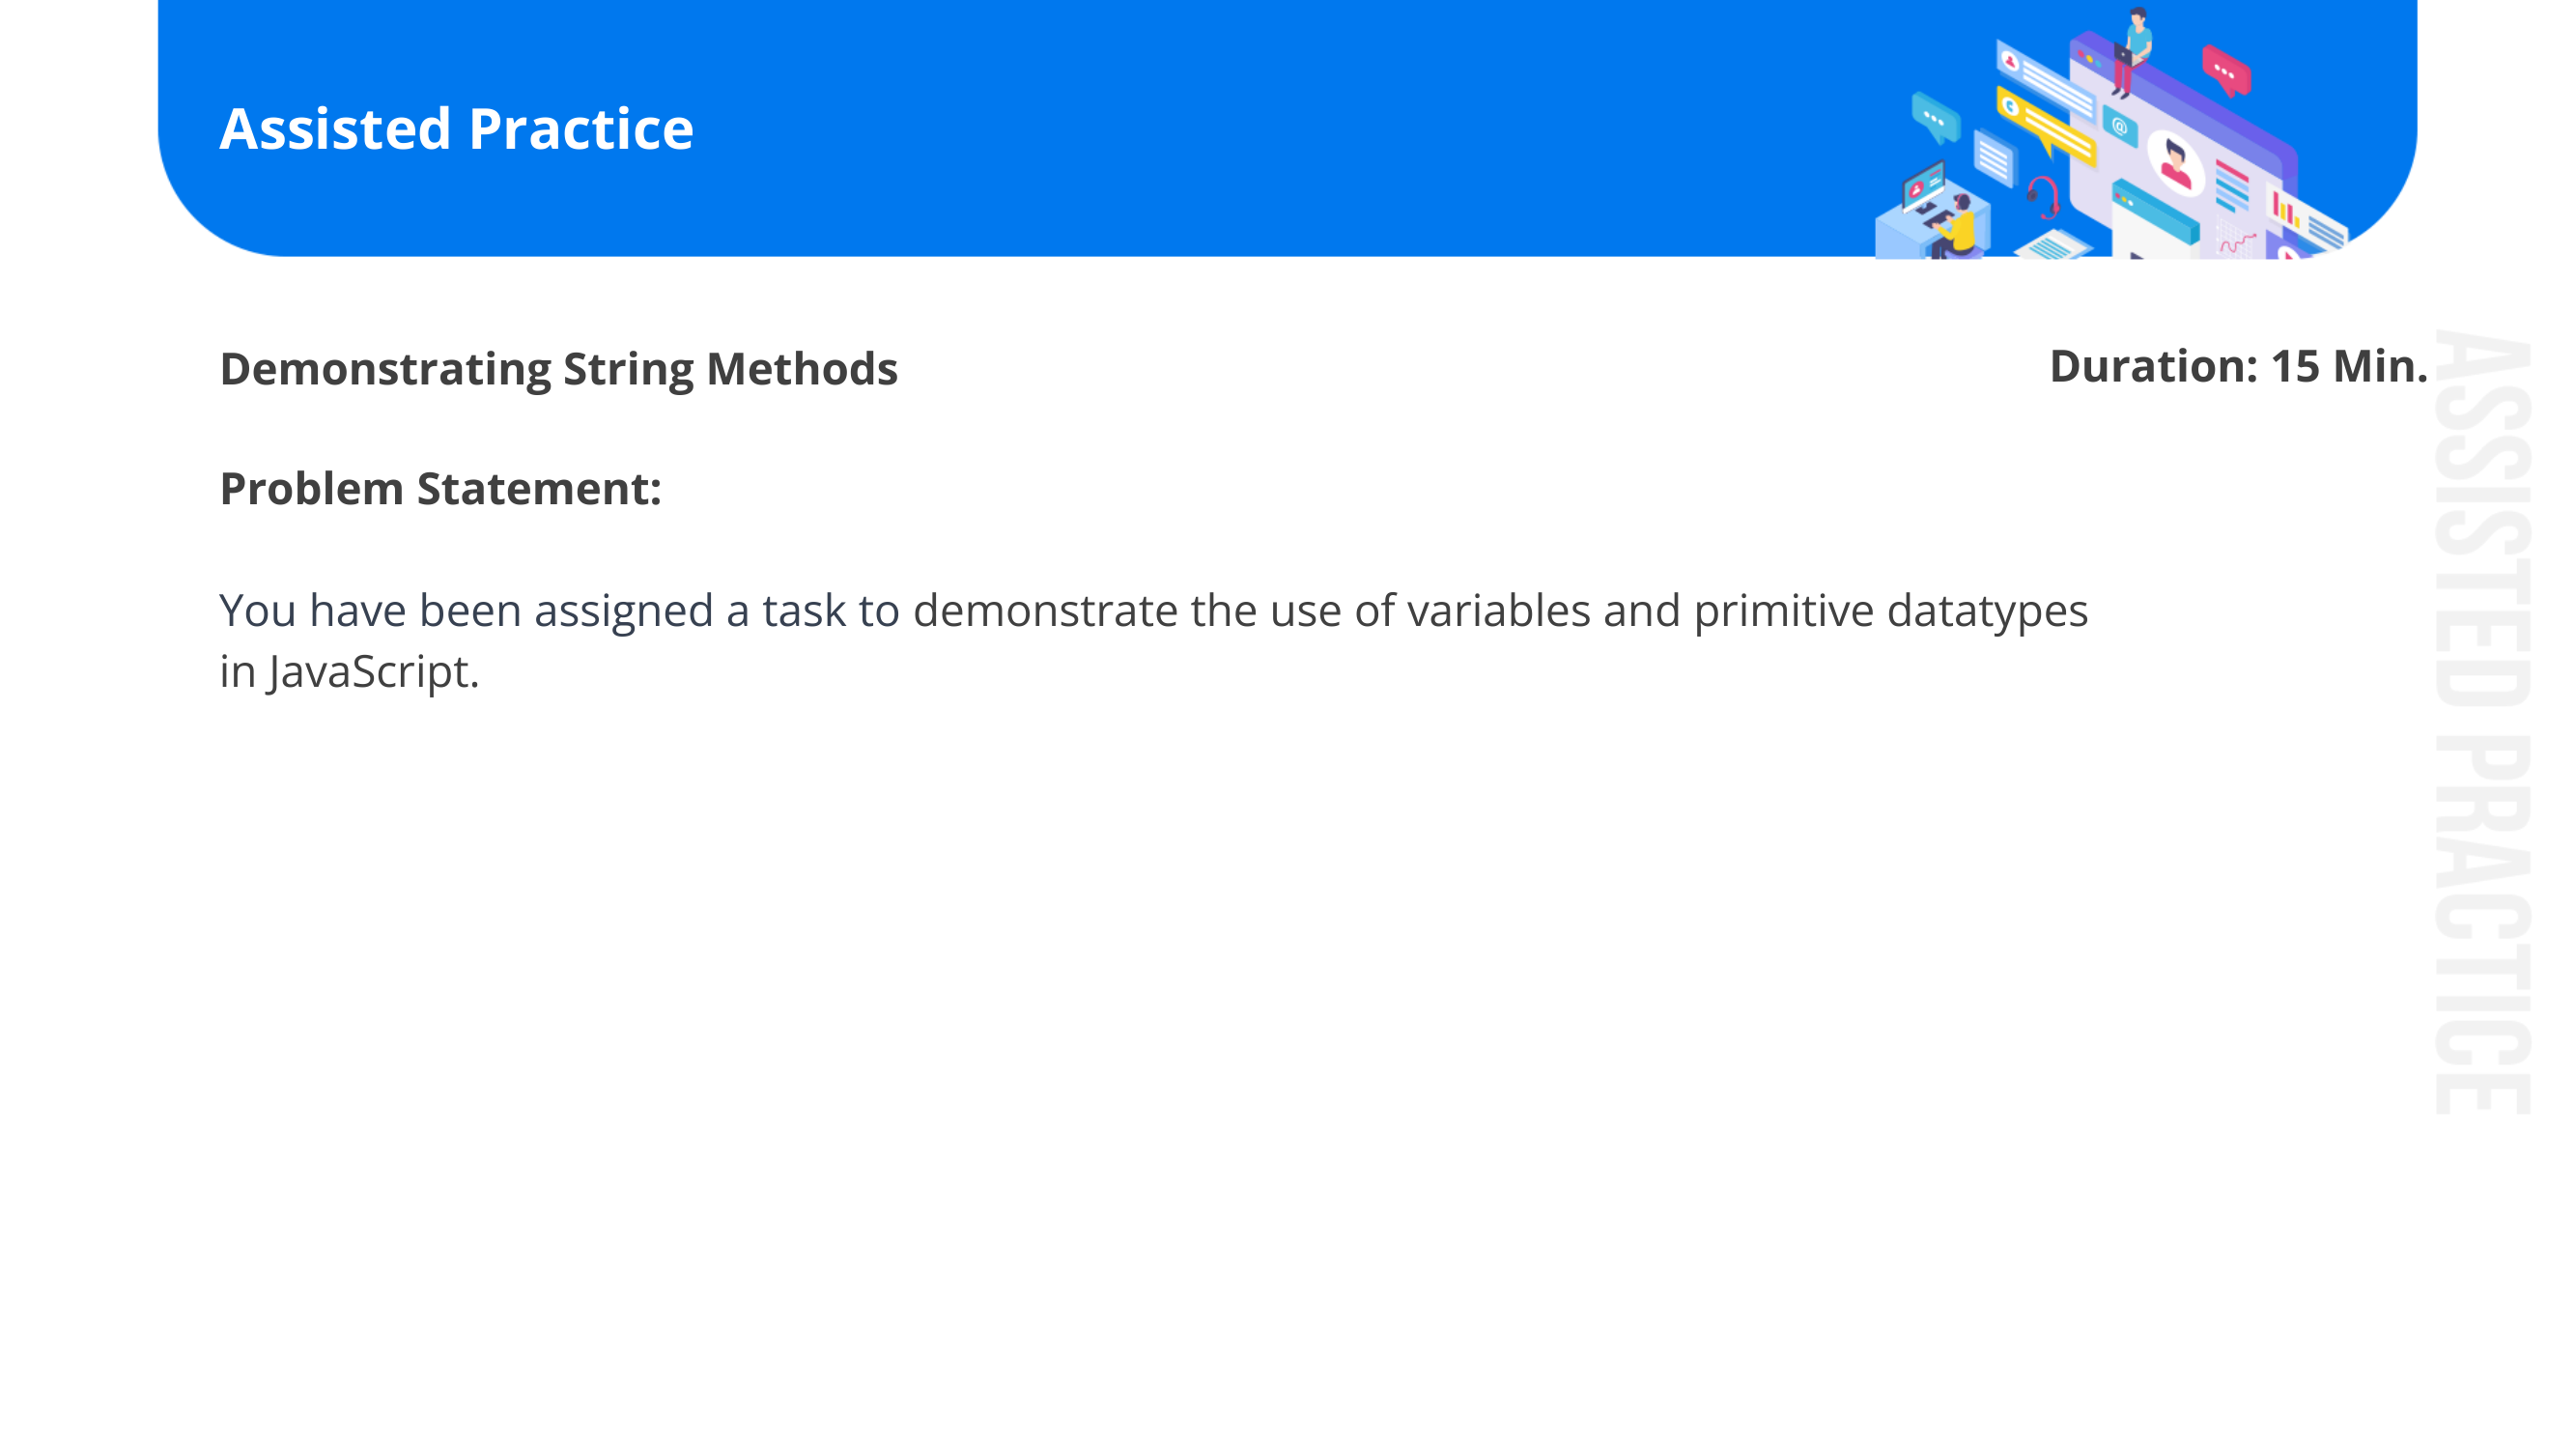

# Assisted Practice
 	Duration: 15 Min.
Demonstrating String Methods
Problem Statement:

You have been assigned a task to demonstrate the use of variables and primitive datatypes
in JavaScript.